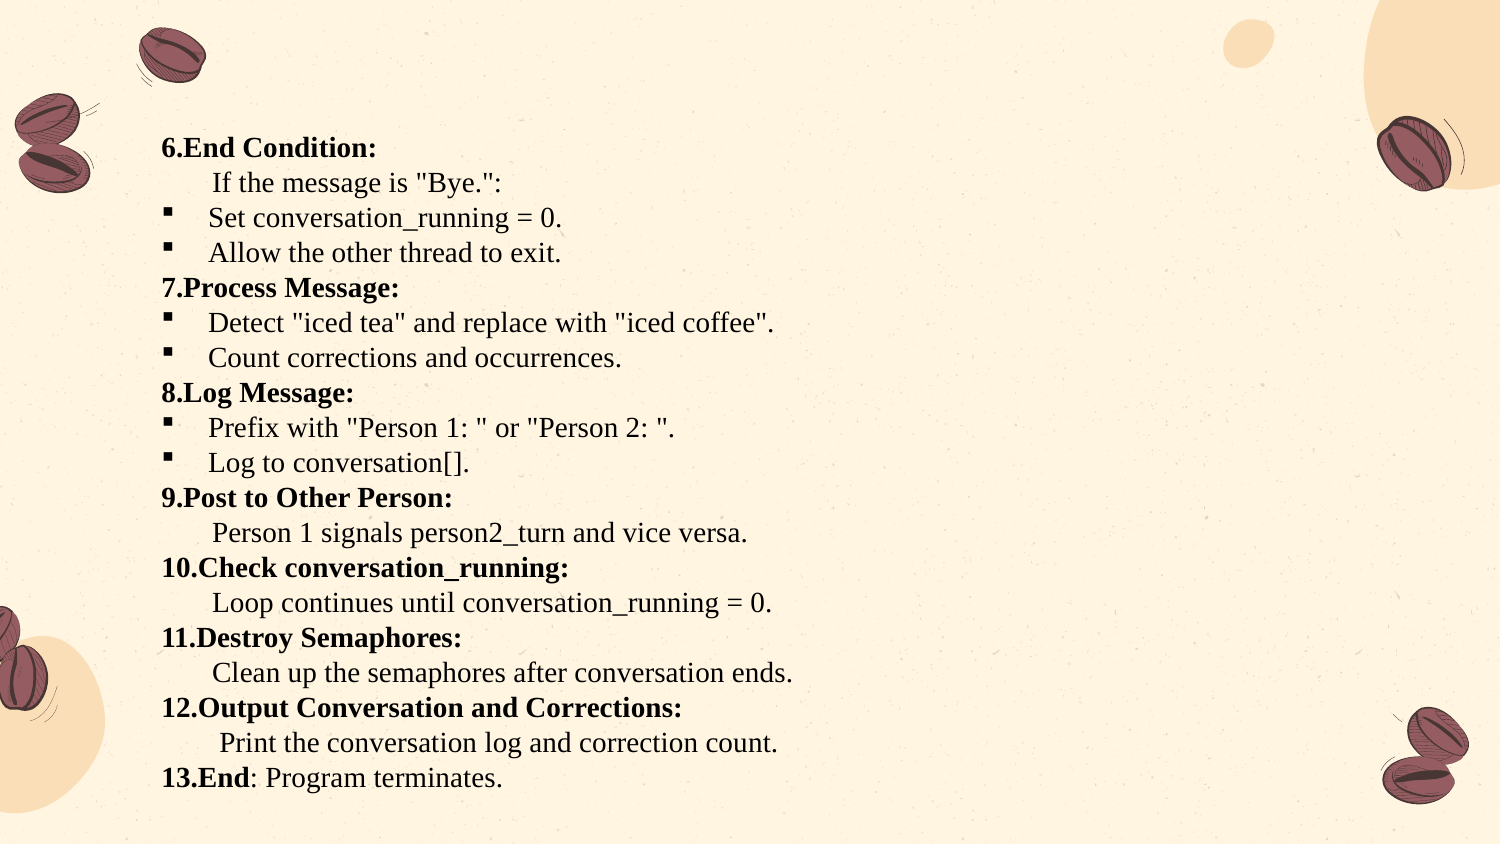

6.End Condition:
       If the message is "Bye.":
Set conversation_running = 0.
Allow the other thread to exit.
7.Process Message:
Detect "iced tea" and replace with "iced coffee".
Count corrections and occurrences.
8.Log Message:
Prefix with "Person 1: " or "Person 2: ".
Log to conversation[].
9.Post to Other Person:
       Person 1 signals person2_turn and vice versa.
10.Check conversation_running:
       Loop continues until conversation_running = 0.
11.Destroy Semaphores:
       Clean up the semaphores after conversation ends.
12.Output Conversation and Corrections:
        Print the conversation log and correction count.
13.End: Program terminates.